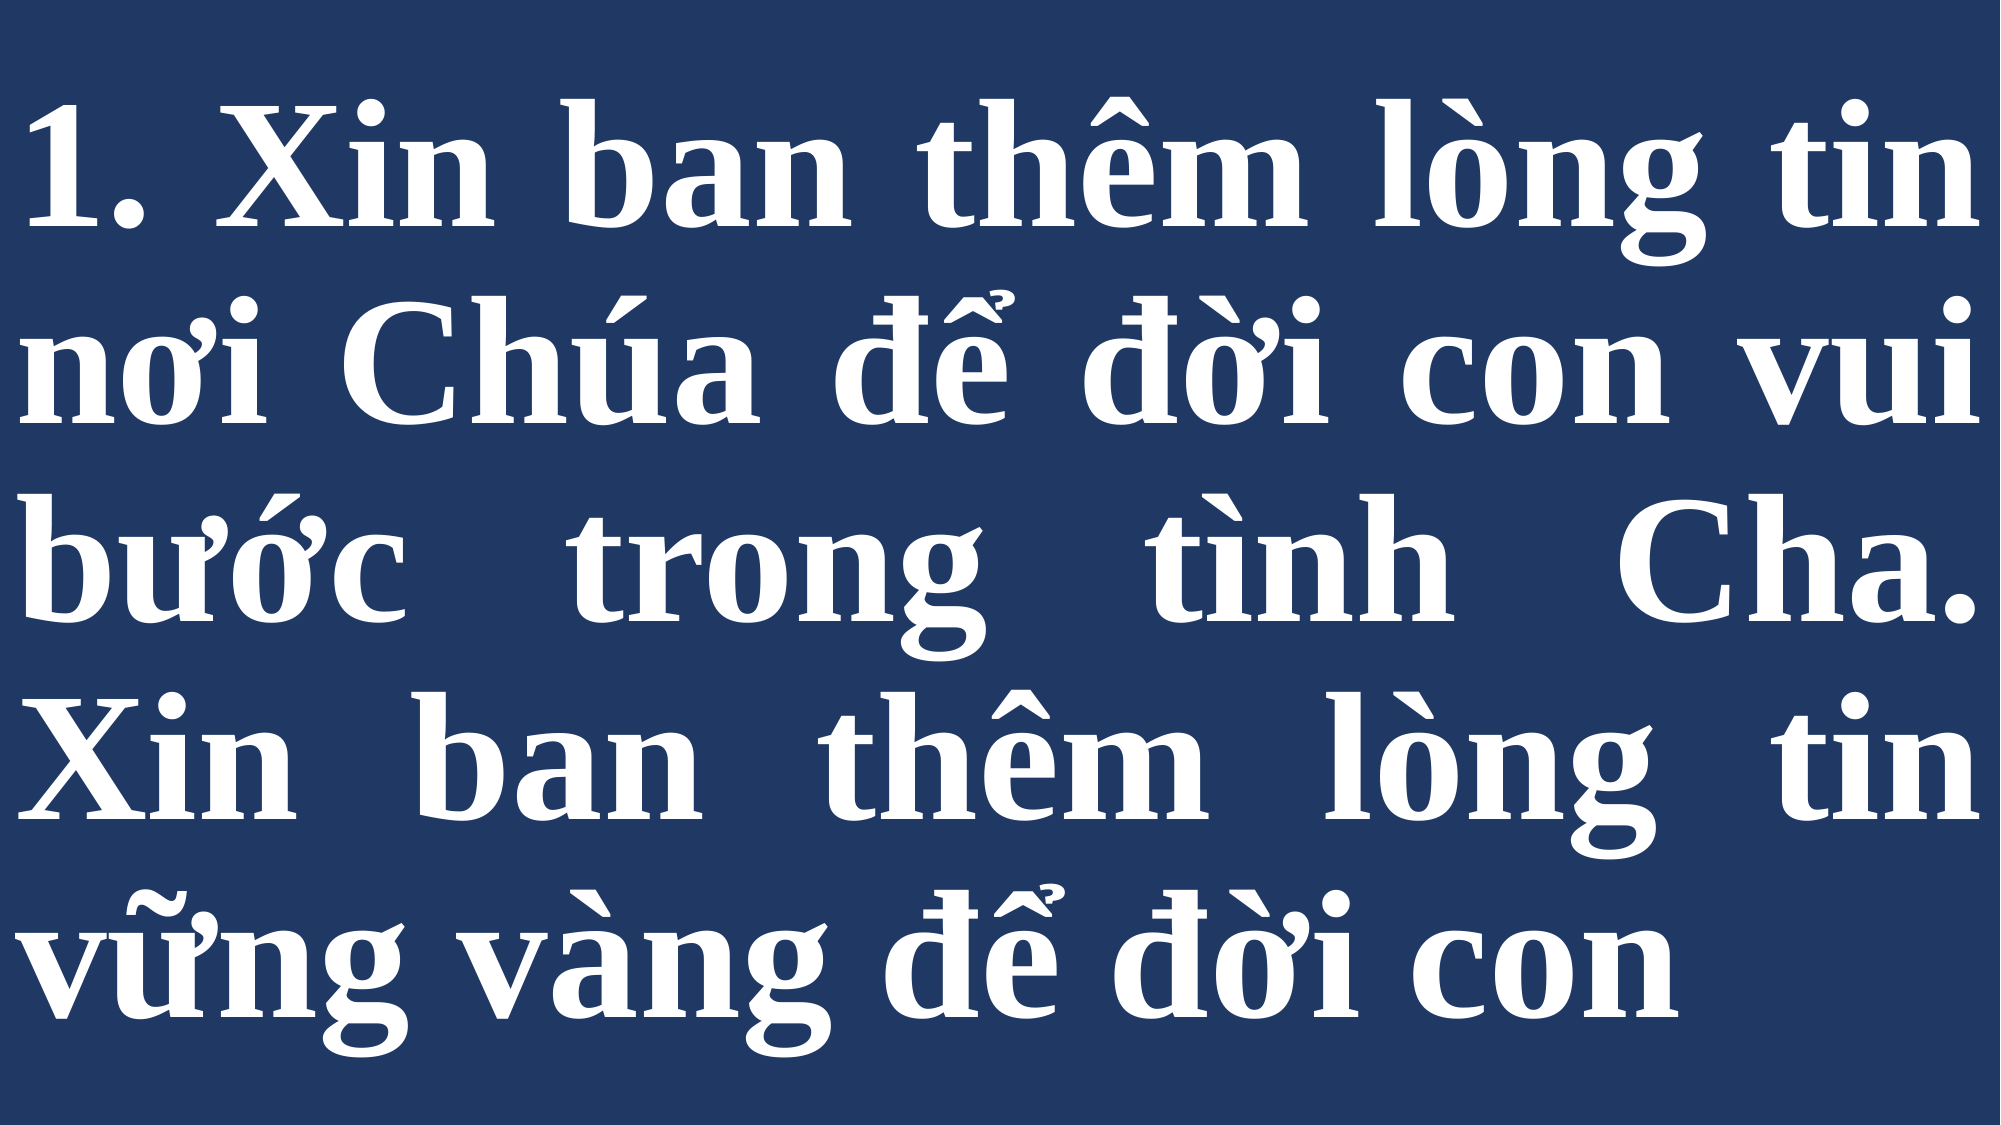

# 1. Xin ban thêm lòng tin nơi Chúa để đời con vui bước trong tình Cha. Xin ban thêm lòng tin vững vàng để đời con